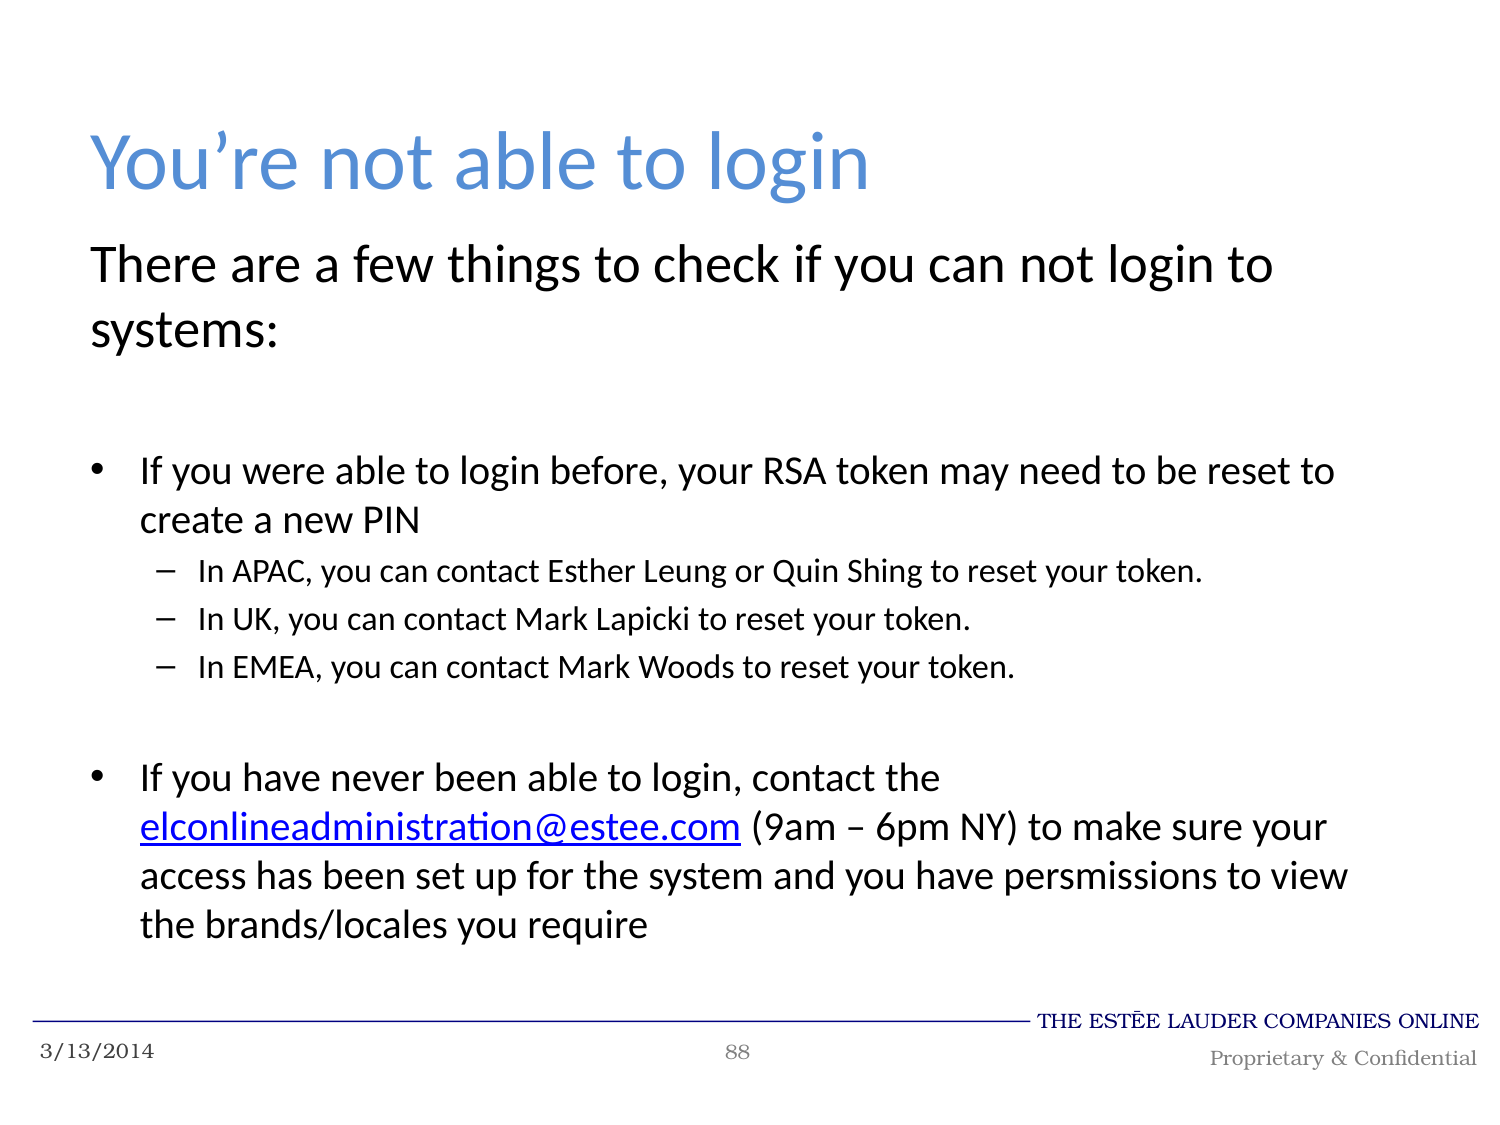

# You’re not able to login
There are a few things to check if you can not login to systems:

If you were able to login before, your RSA token may need to be reset to create a new PIN
In APAC, you can contact Esther Leung or Quin Shing to reset your token.
In UK, you can contact Mark Lapicki to reset your token.
In EMEA, you can contact Mark Woods to reset your token.

If you have never been able to login, contact the elconlineadministration@estee.com (9am – 6pm NY) to make sure your access has been set up for the system and you have persmissions to view the brands/locales you require
3/13/2014